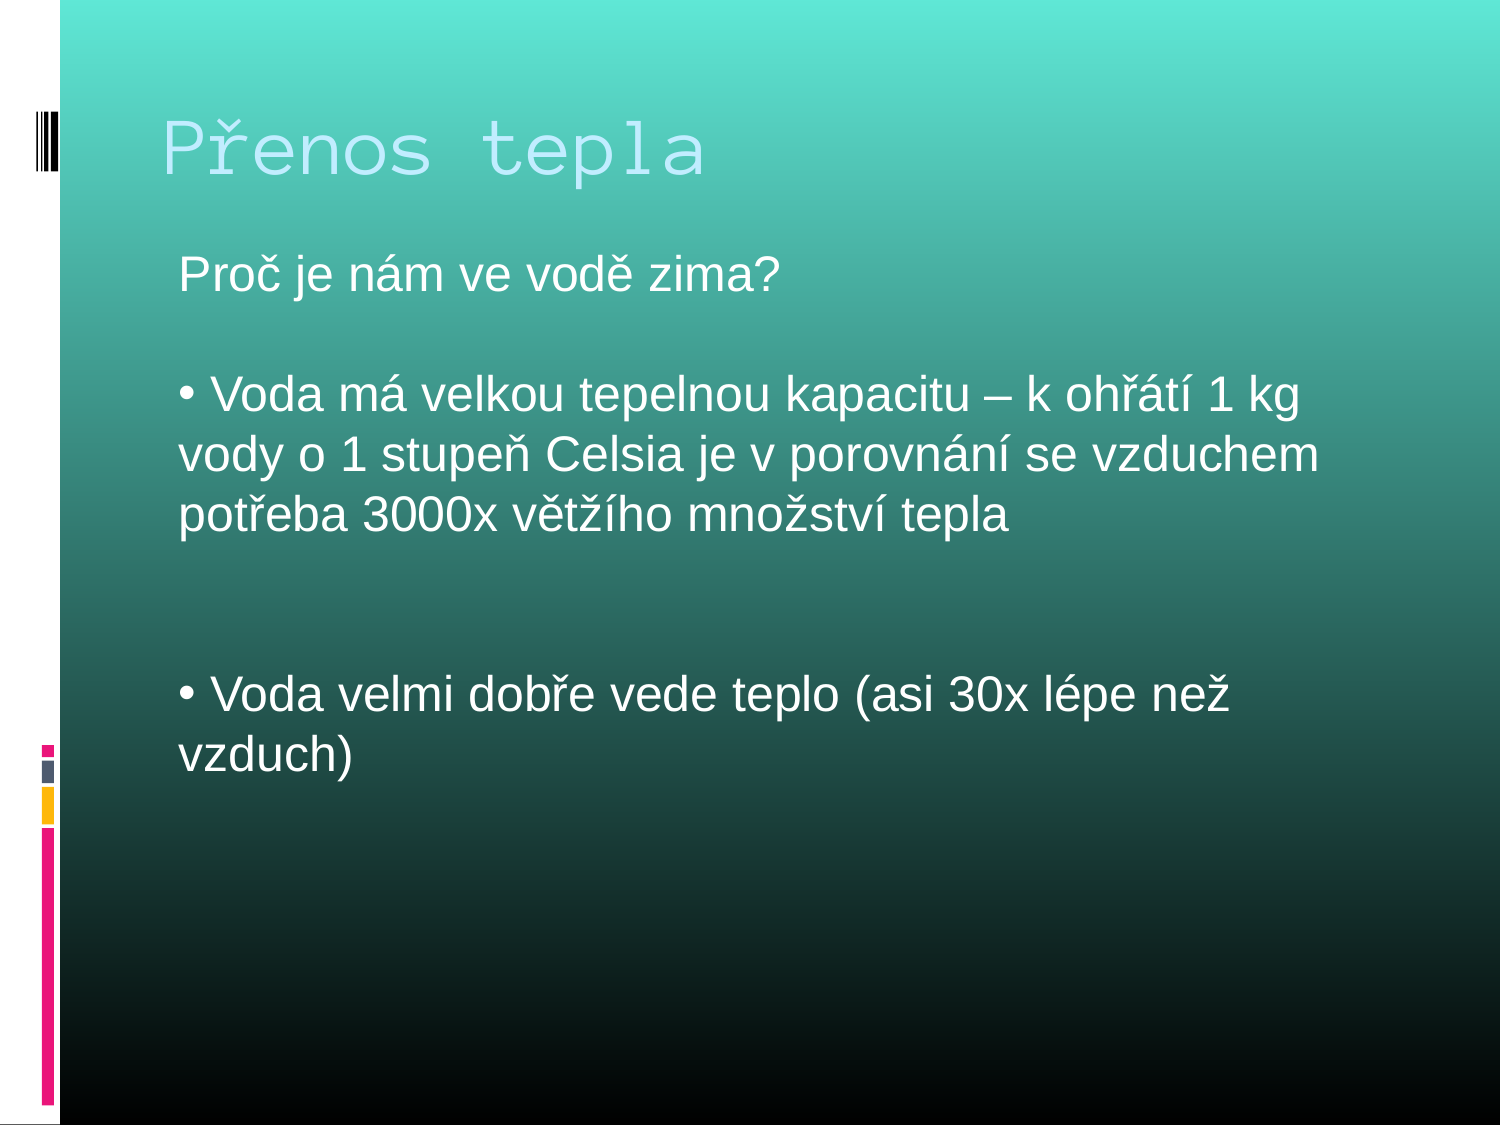

# Přenos tepla
Proč je nám ve vodě zima?

 Voda má velkou tepelnou kapacitu – k ohřátí 1 kg vody o 1 stupeň Celsia je v porovnání se vzduchem potřeba 3000x větžího množství tepla

 Voda velmi dobře vede teplo (asi 30x lépe než vzduch)